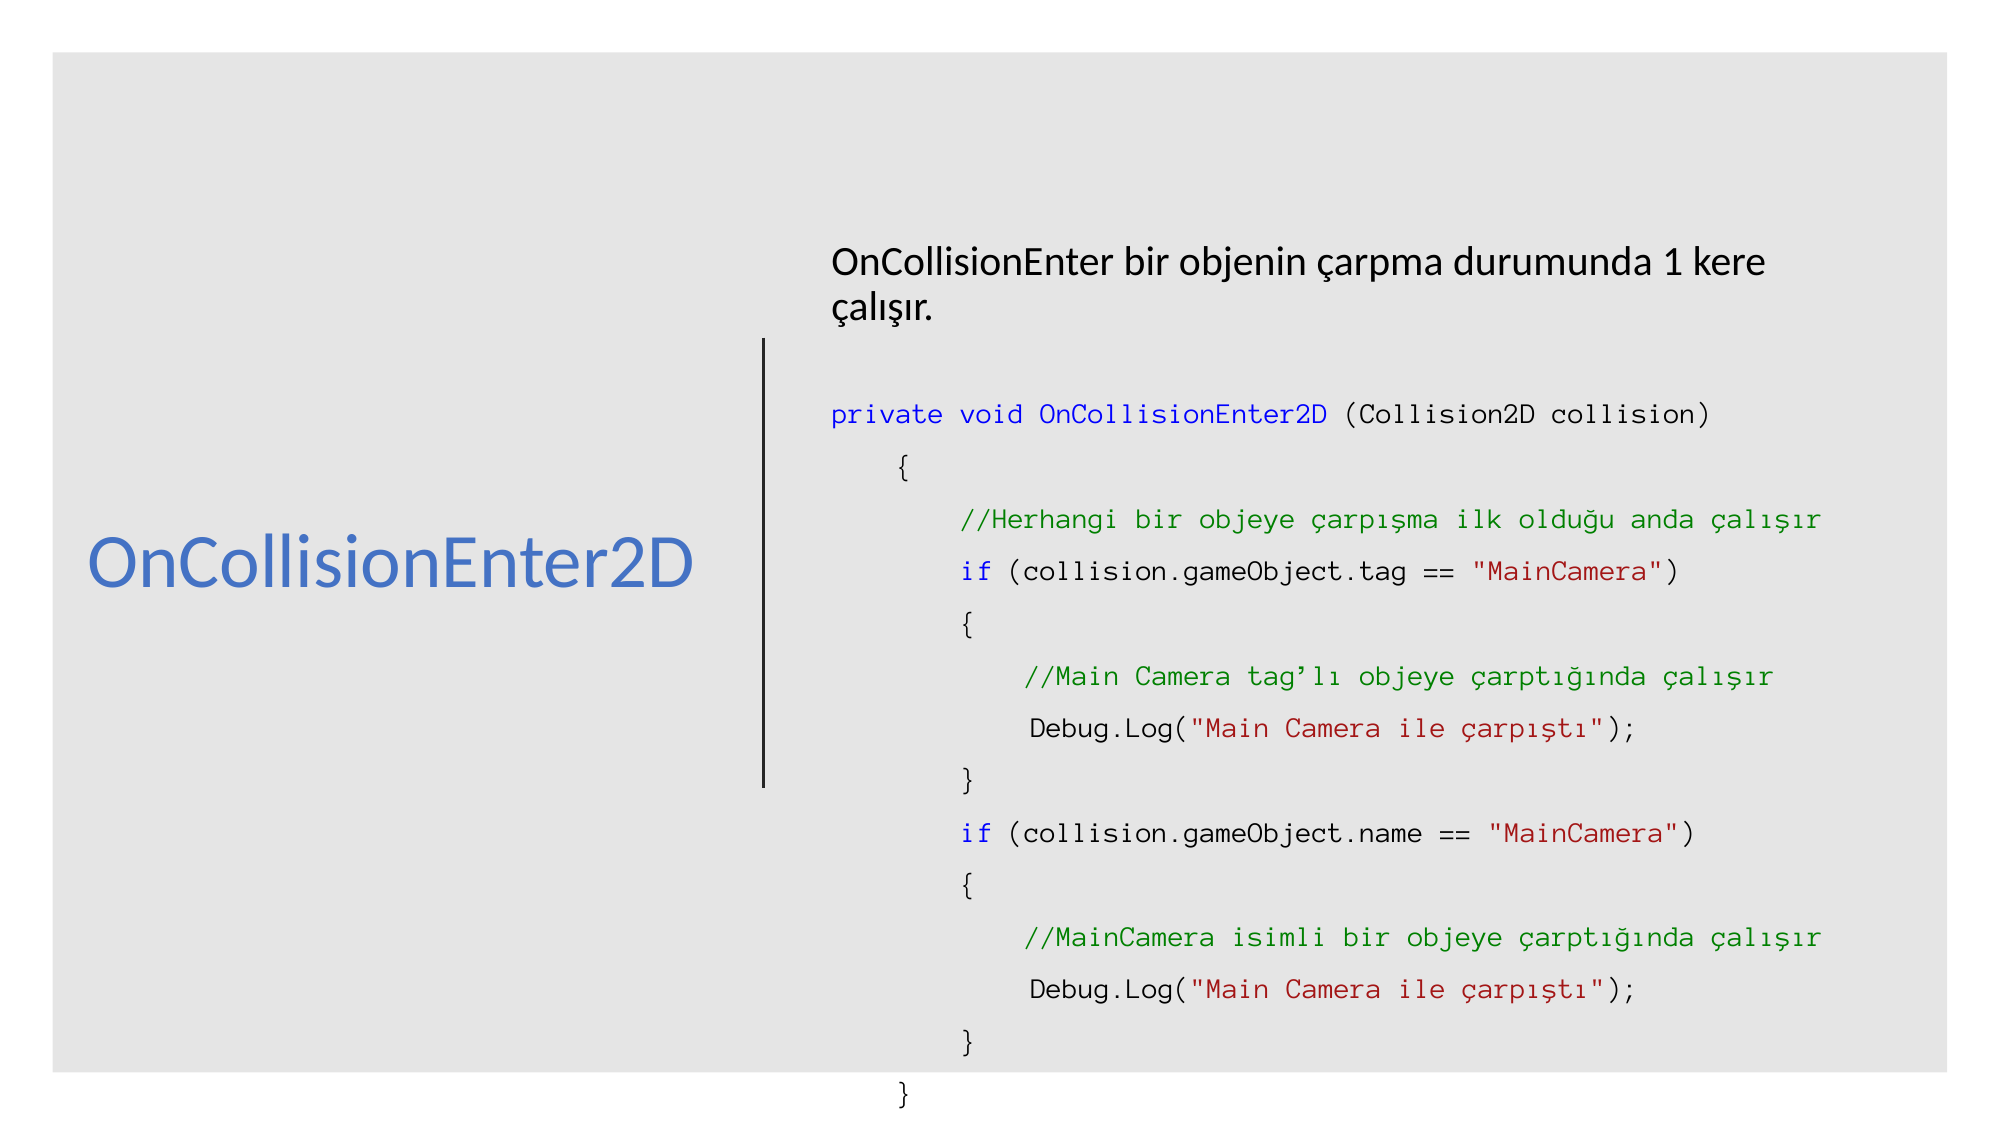

# OnCollisionEnter2D
OnCollisionEnter bir objenin çarpma durumunda 1 kere çalışır.
private void OnCollisionEnter2D (Collision2D collision)
    {
        //Herhangi bir objeye çarpışma ilk olduğu anda çalışır
        if (collision.gameObject.tag == "MainCamera")
        {
            //Main Camera tag’lı objeye çarptığında çalışır
	   Debug.Log("Main Camera ile çarpıştı");
        }
        if (collision.gameObject.name == "MainCamera")
        {
            //MainCamera isimli bir objeye çarptığında çalışır
	   Debug.Log("Main Camera ile çarpıştı");
        }
    }